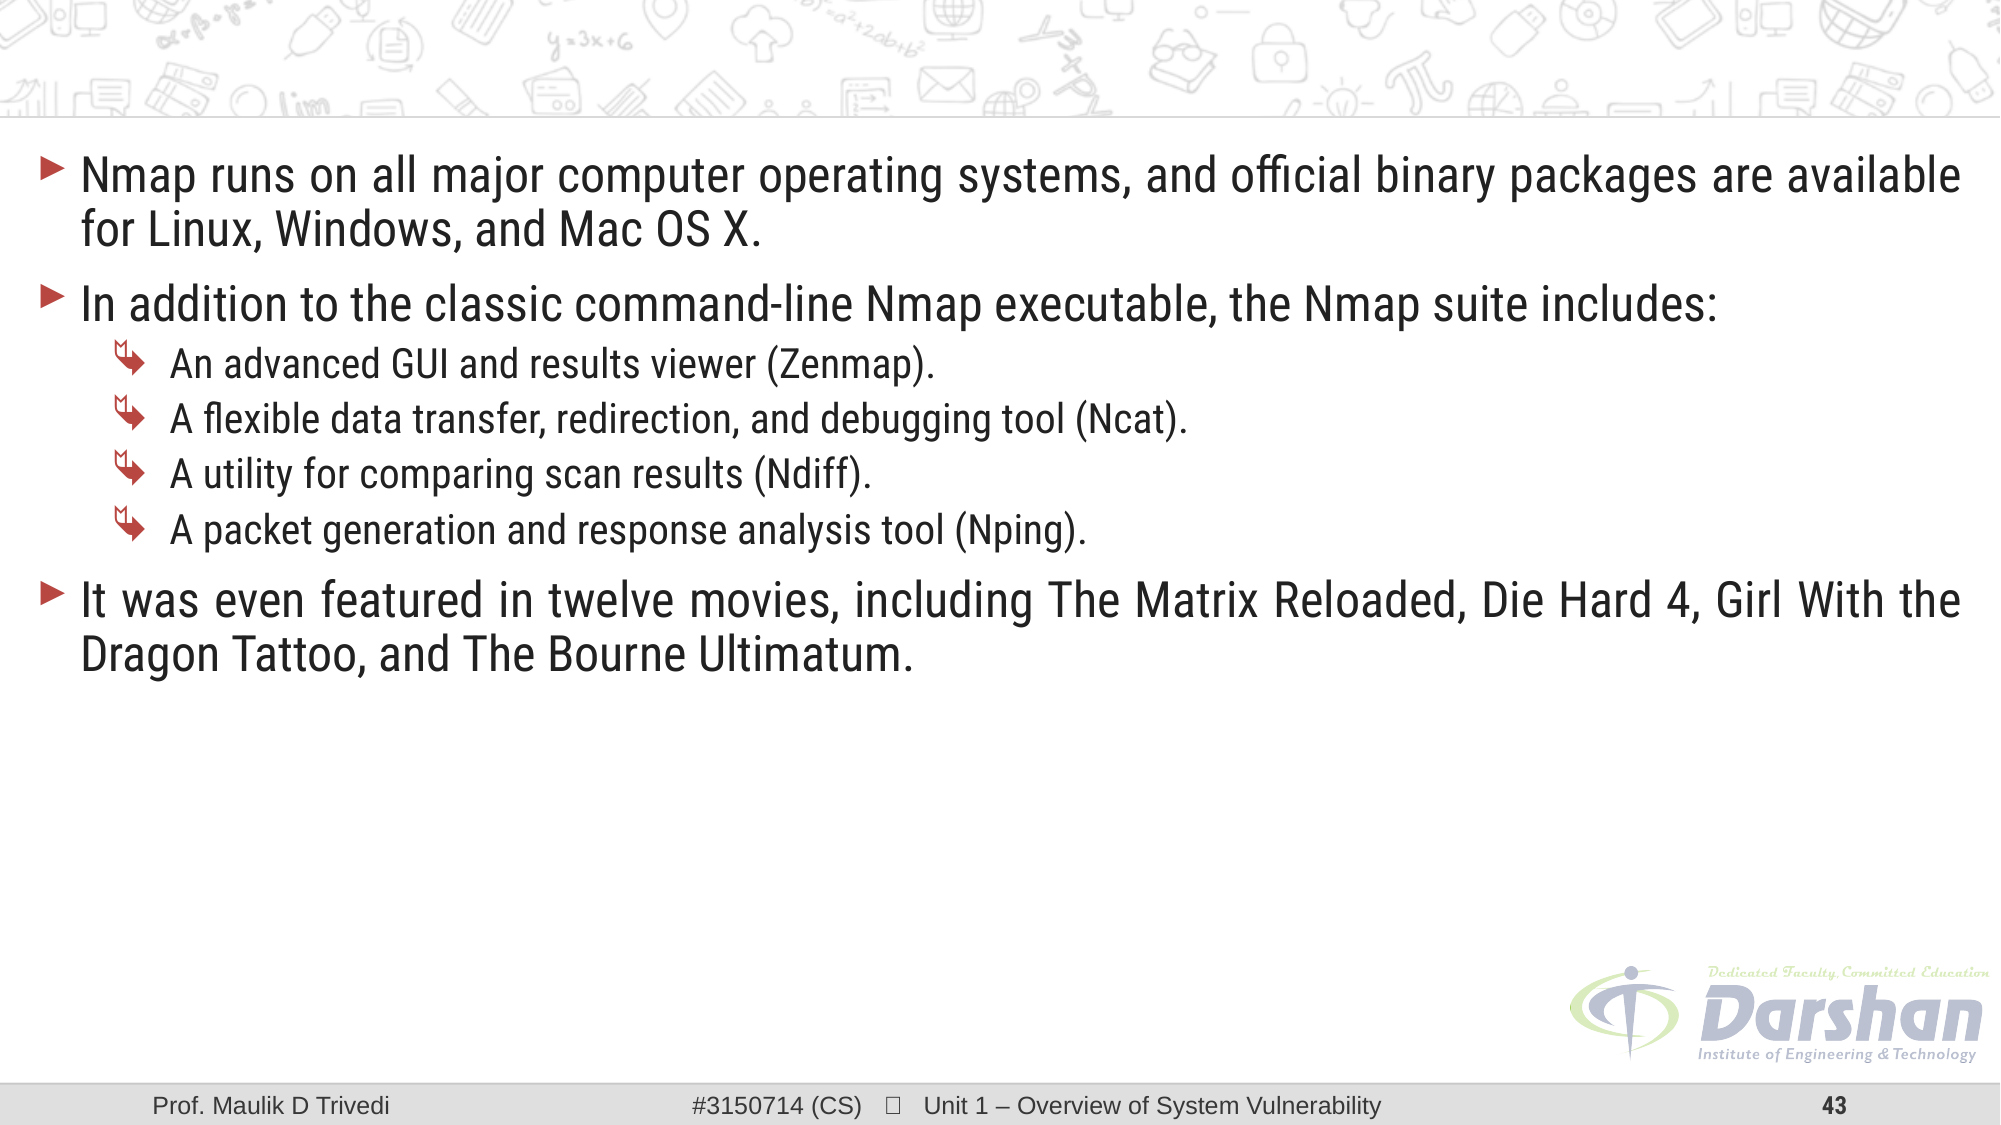

#
Nmap runs on all major computer operating systems, and official binary packages are available for Linux, Windows, and Mac OS X.
In addition to the classic command-line Nmap executable, the Nmap suite includes:
An advanced GUI and results viewer (Zenmap).
A flexible data transfer, redirection, and debugging tool (Ncat).
A utility for comparing scan results (Ndiff).
A packet generation and response analysis tool (Nping).
It was even featured in twelve movies, including The Matrix Reloaded, Die Hard 4, Girl With the Dragon Tattoo, and The Bourne Ultimatum.